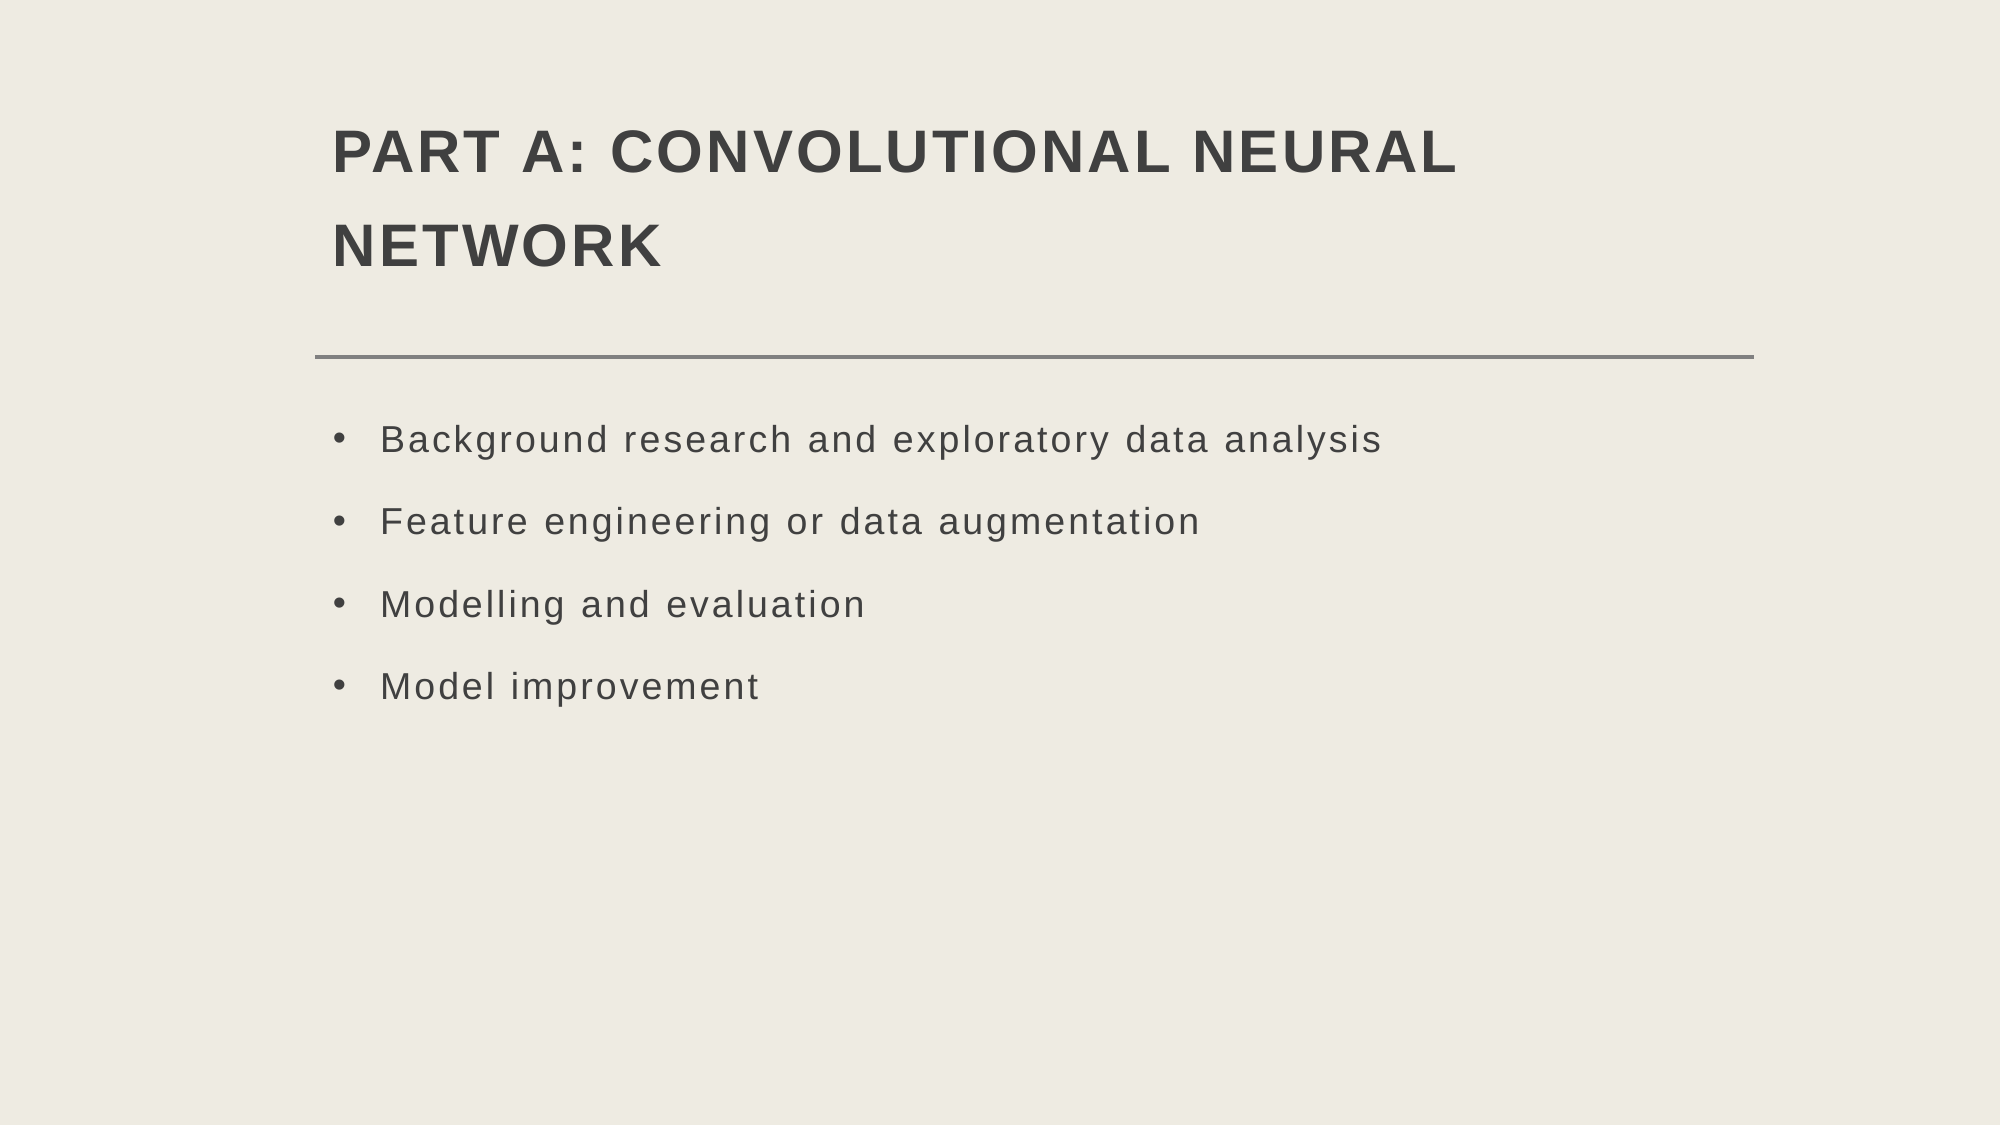

# PART A: CONVOLUTIONAL NEURAL NETWORK
Background research and exploratory data analysis
Feature engineering or data augmentation
Modelling and evaluation
Model improvement